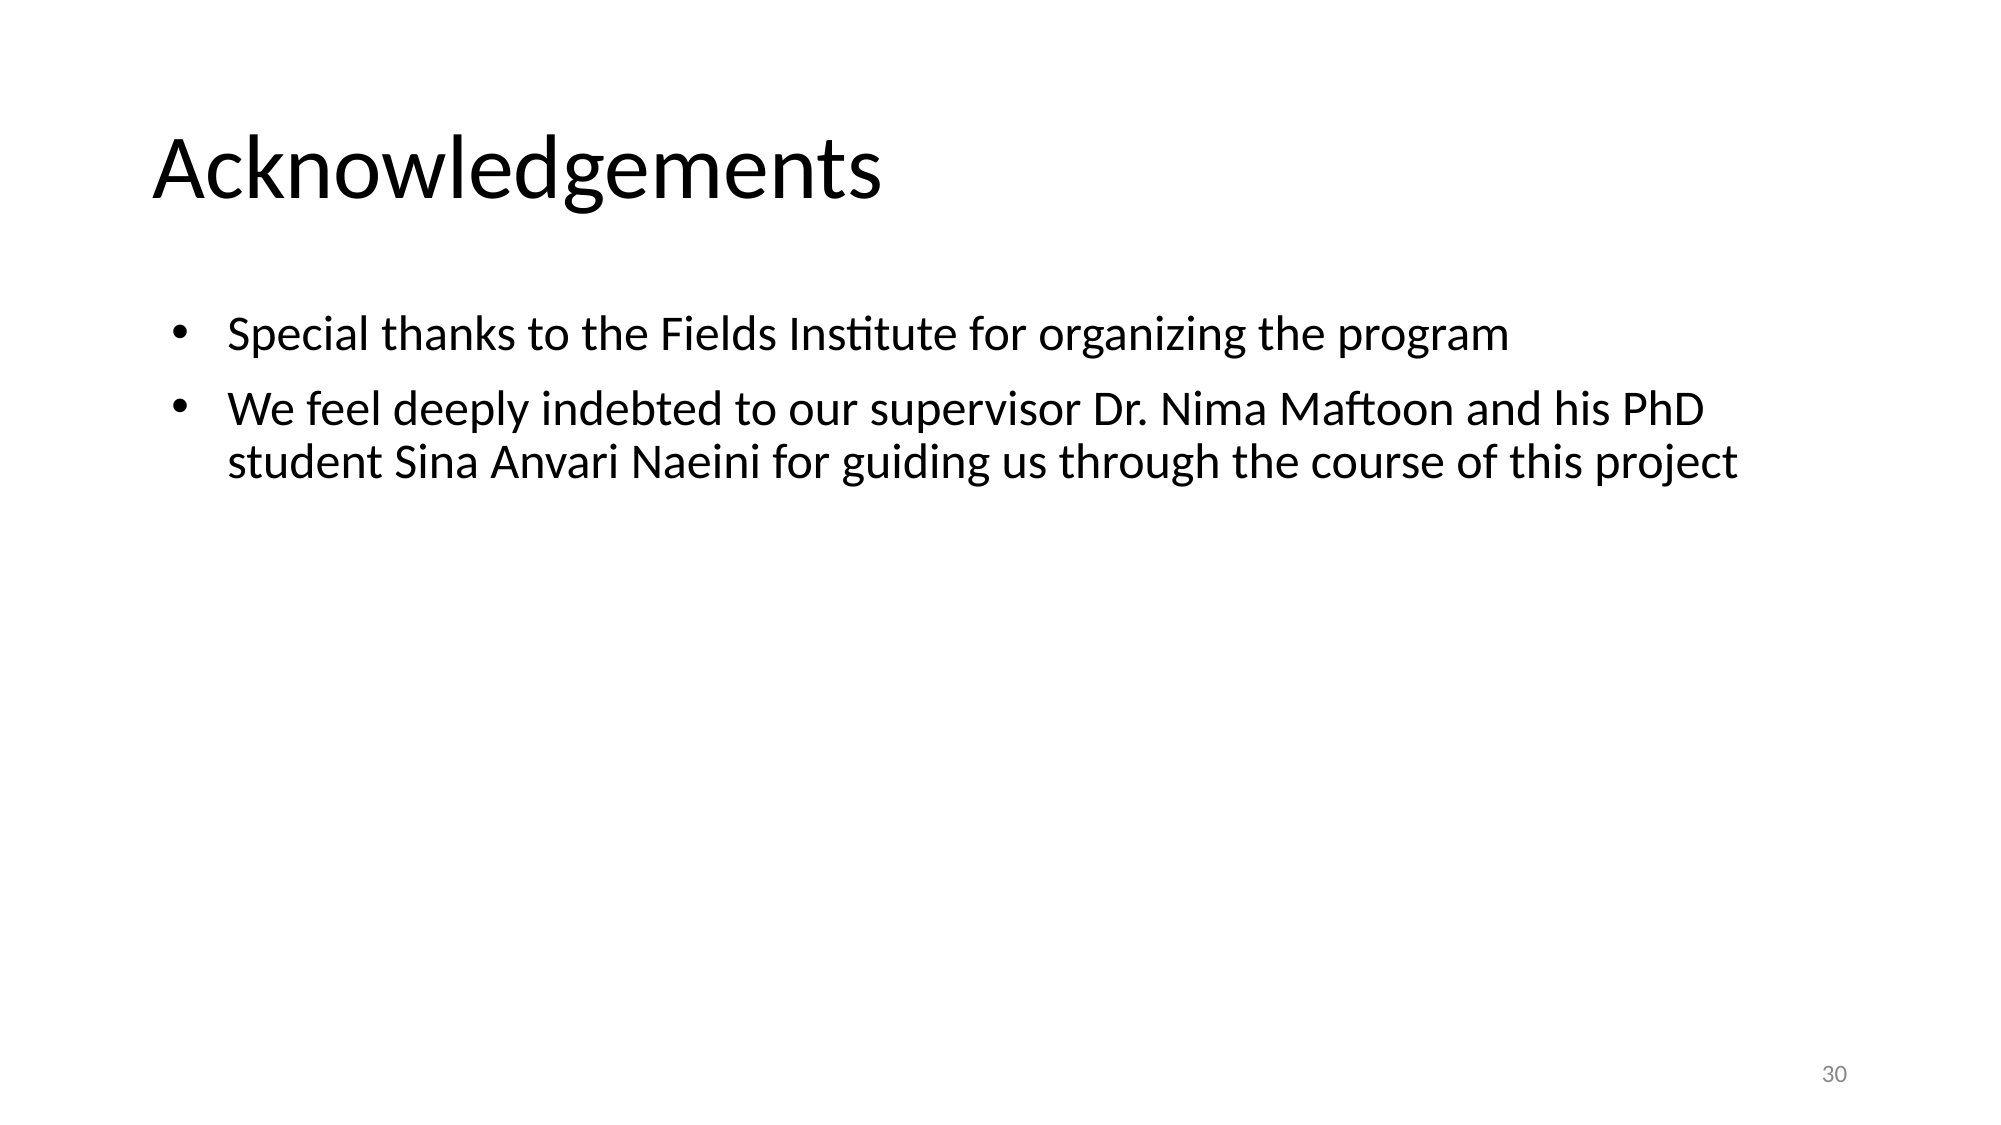

# Acknowledgements
Special thanks to the Fields Institute for organizing the program
We feel deeply indebted to our supervisor Dr. Nima Maftoon and his PhD student Sina Anvari Naeini for guiding us through the course of this project
30